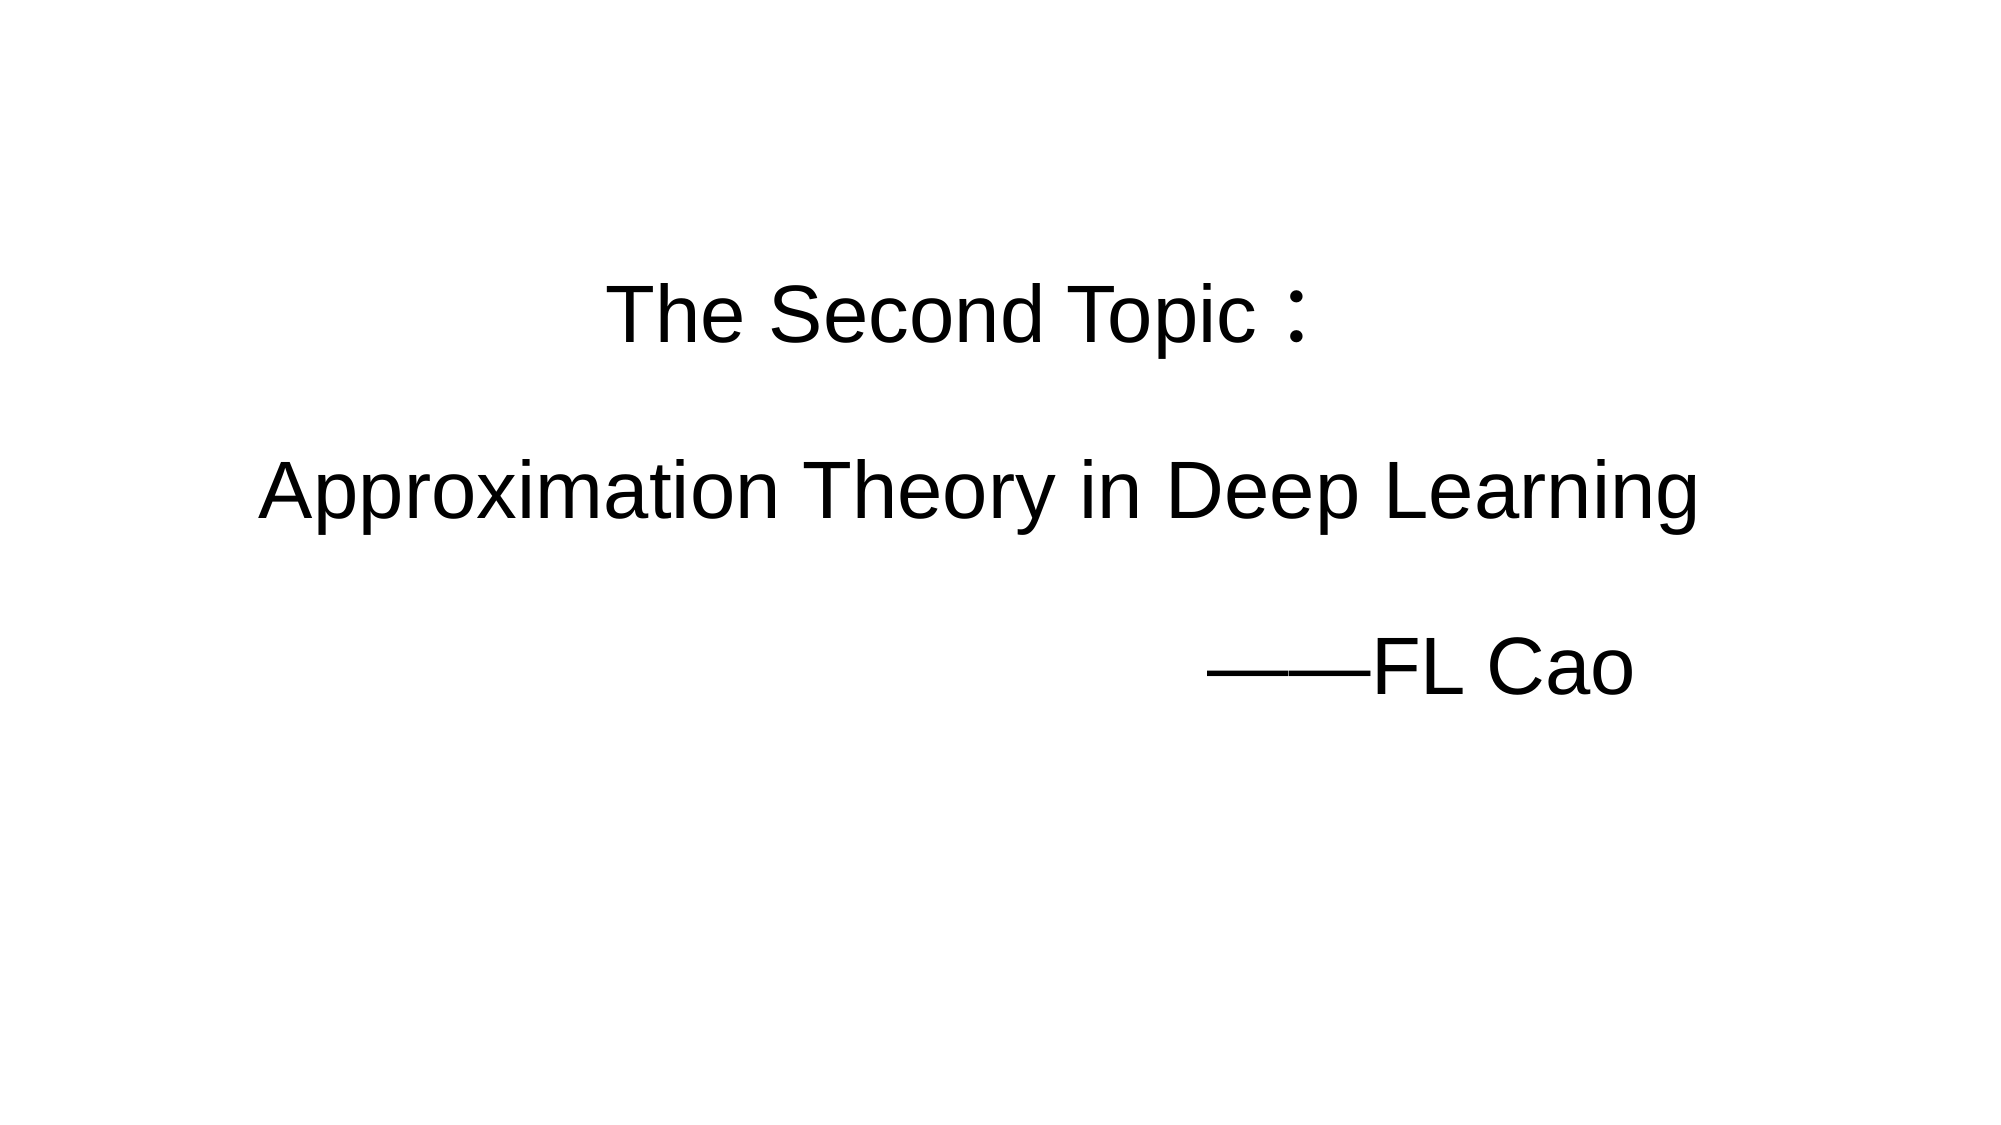

# The Second Topic： Approximation Theory in Deep Learning ——FL Cao